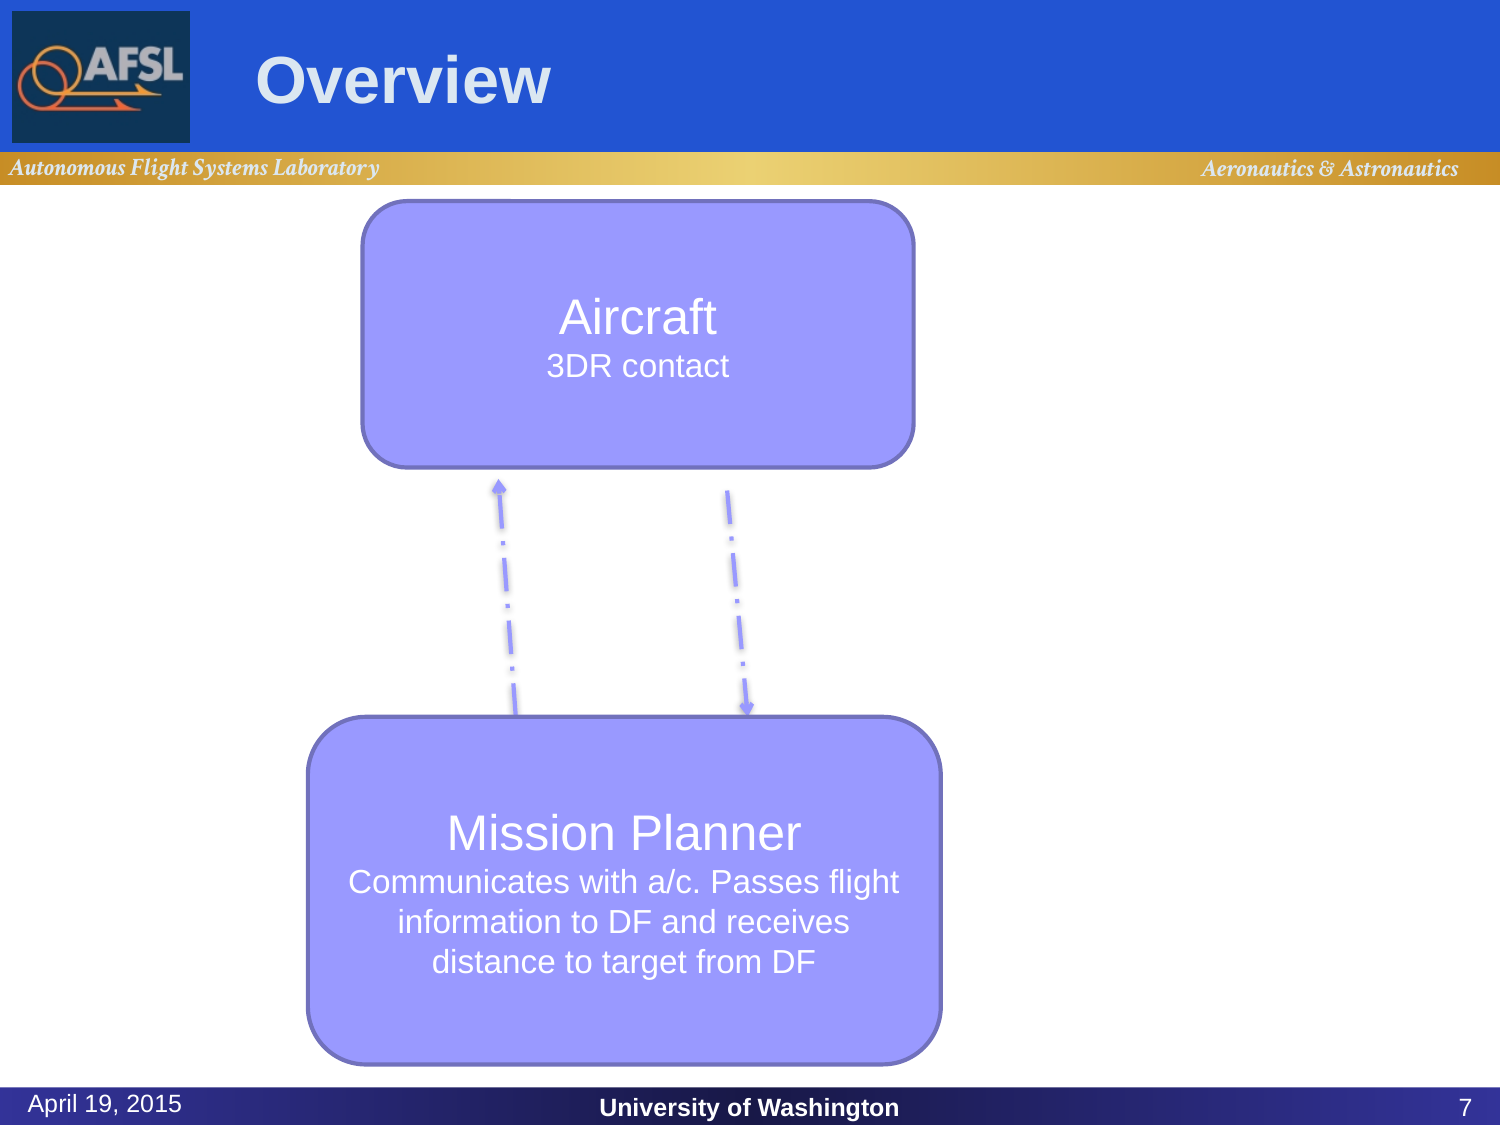

Overview
Aircraft
3DR contact
Mission Planner
Communicates with a/c. Passes flight information to DF and receives distance to target from DF
April 19, 2015
University of Washington
7